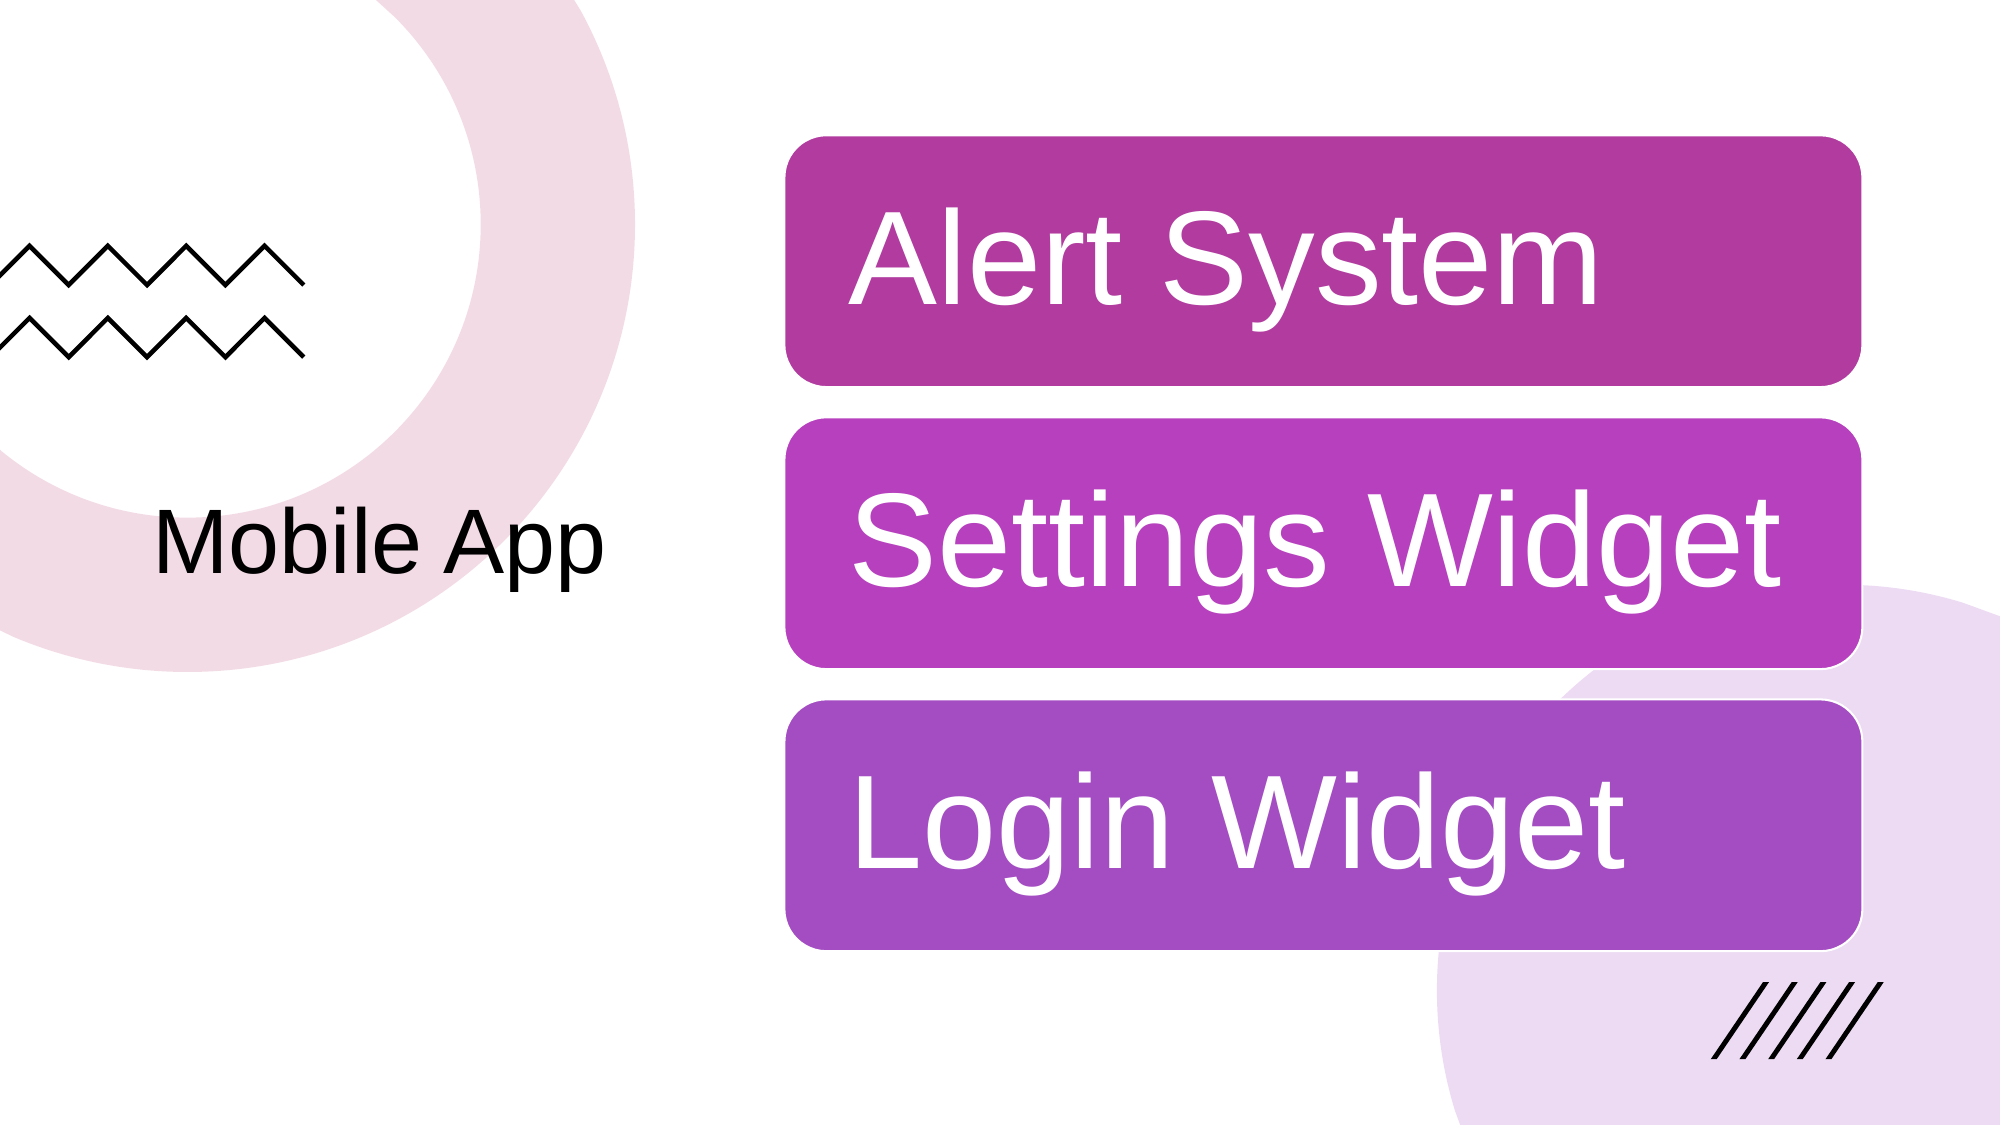

Alert System
Settings Widget
Login Widget

# Mobile App